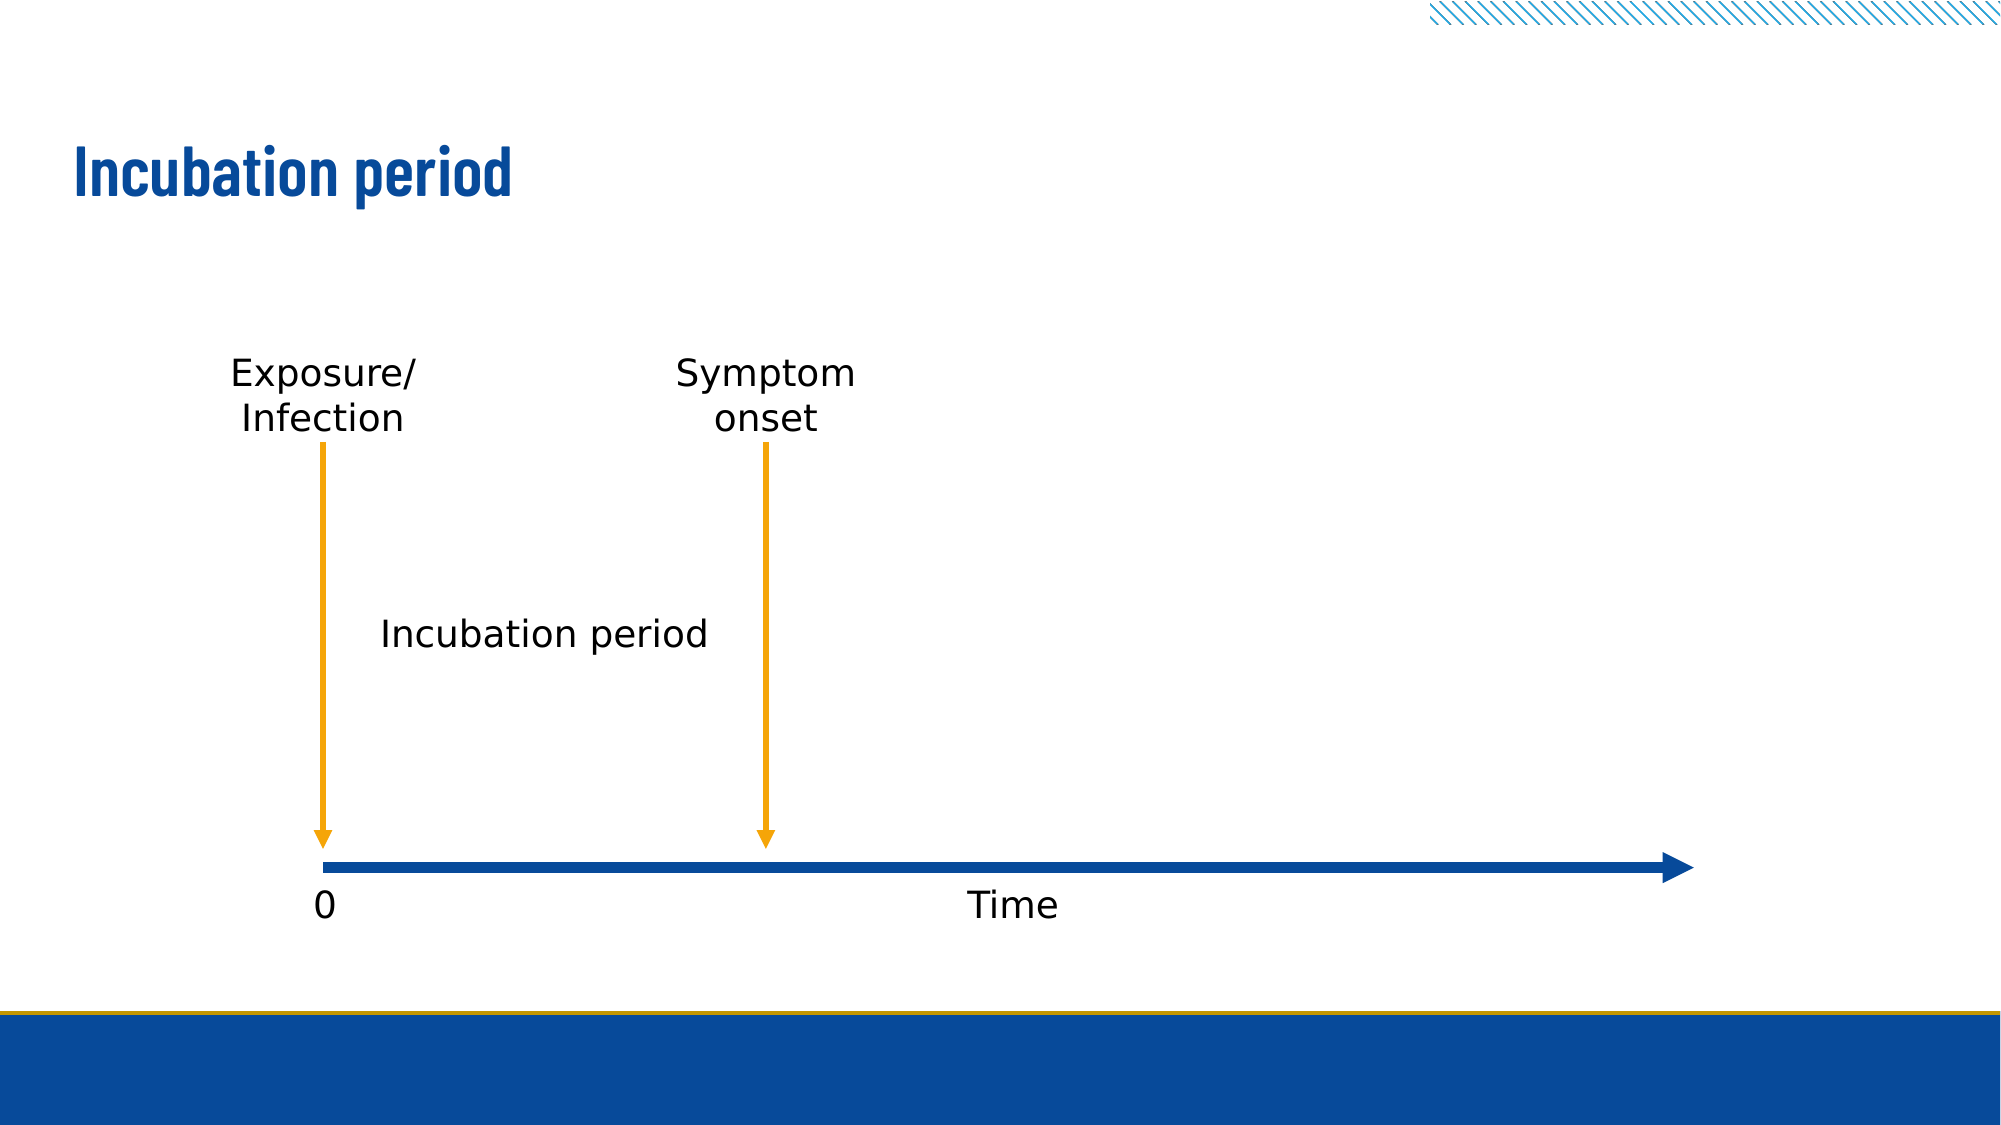

# Incubation period
Exposure/
Infection
Symptom
onset
Incubation period
0
Time